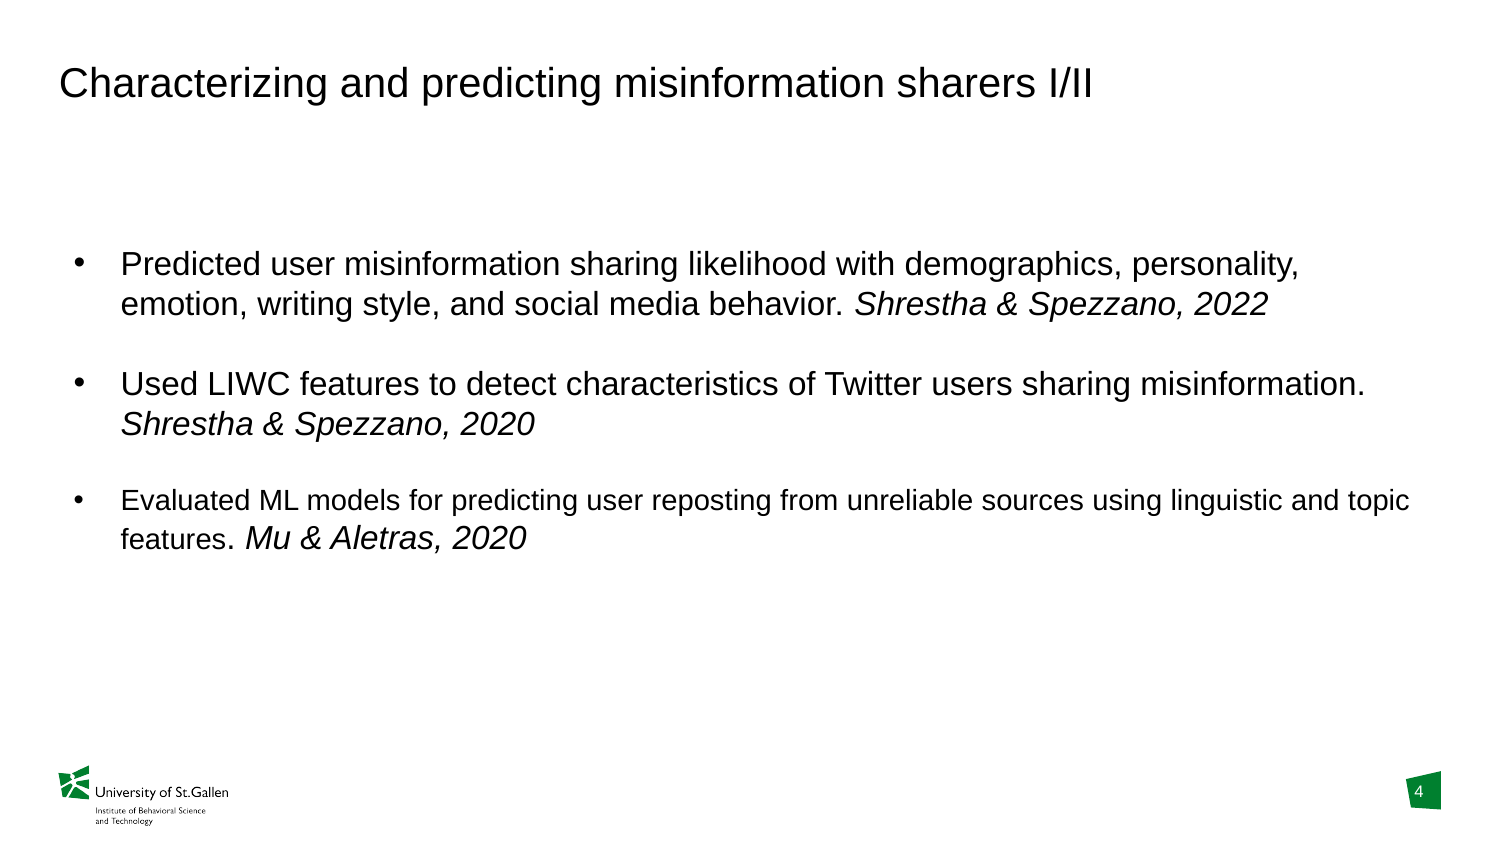

# Characterizing and predicting misinformation sharers I/II
Predicted user misinformation sharing likelihood with demographics, personality, emotion, writing style, and social media behavior. Shrestha & Spezzano, 2022

Used LIWC features to detect characteristics of Twitter users sharing misinformation. Shrestha & Spezzano, 2020

Evaluated ML models for predicting user reposting from unreliable sources using linguistic and topic features. Mu & Aletras, 2020